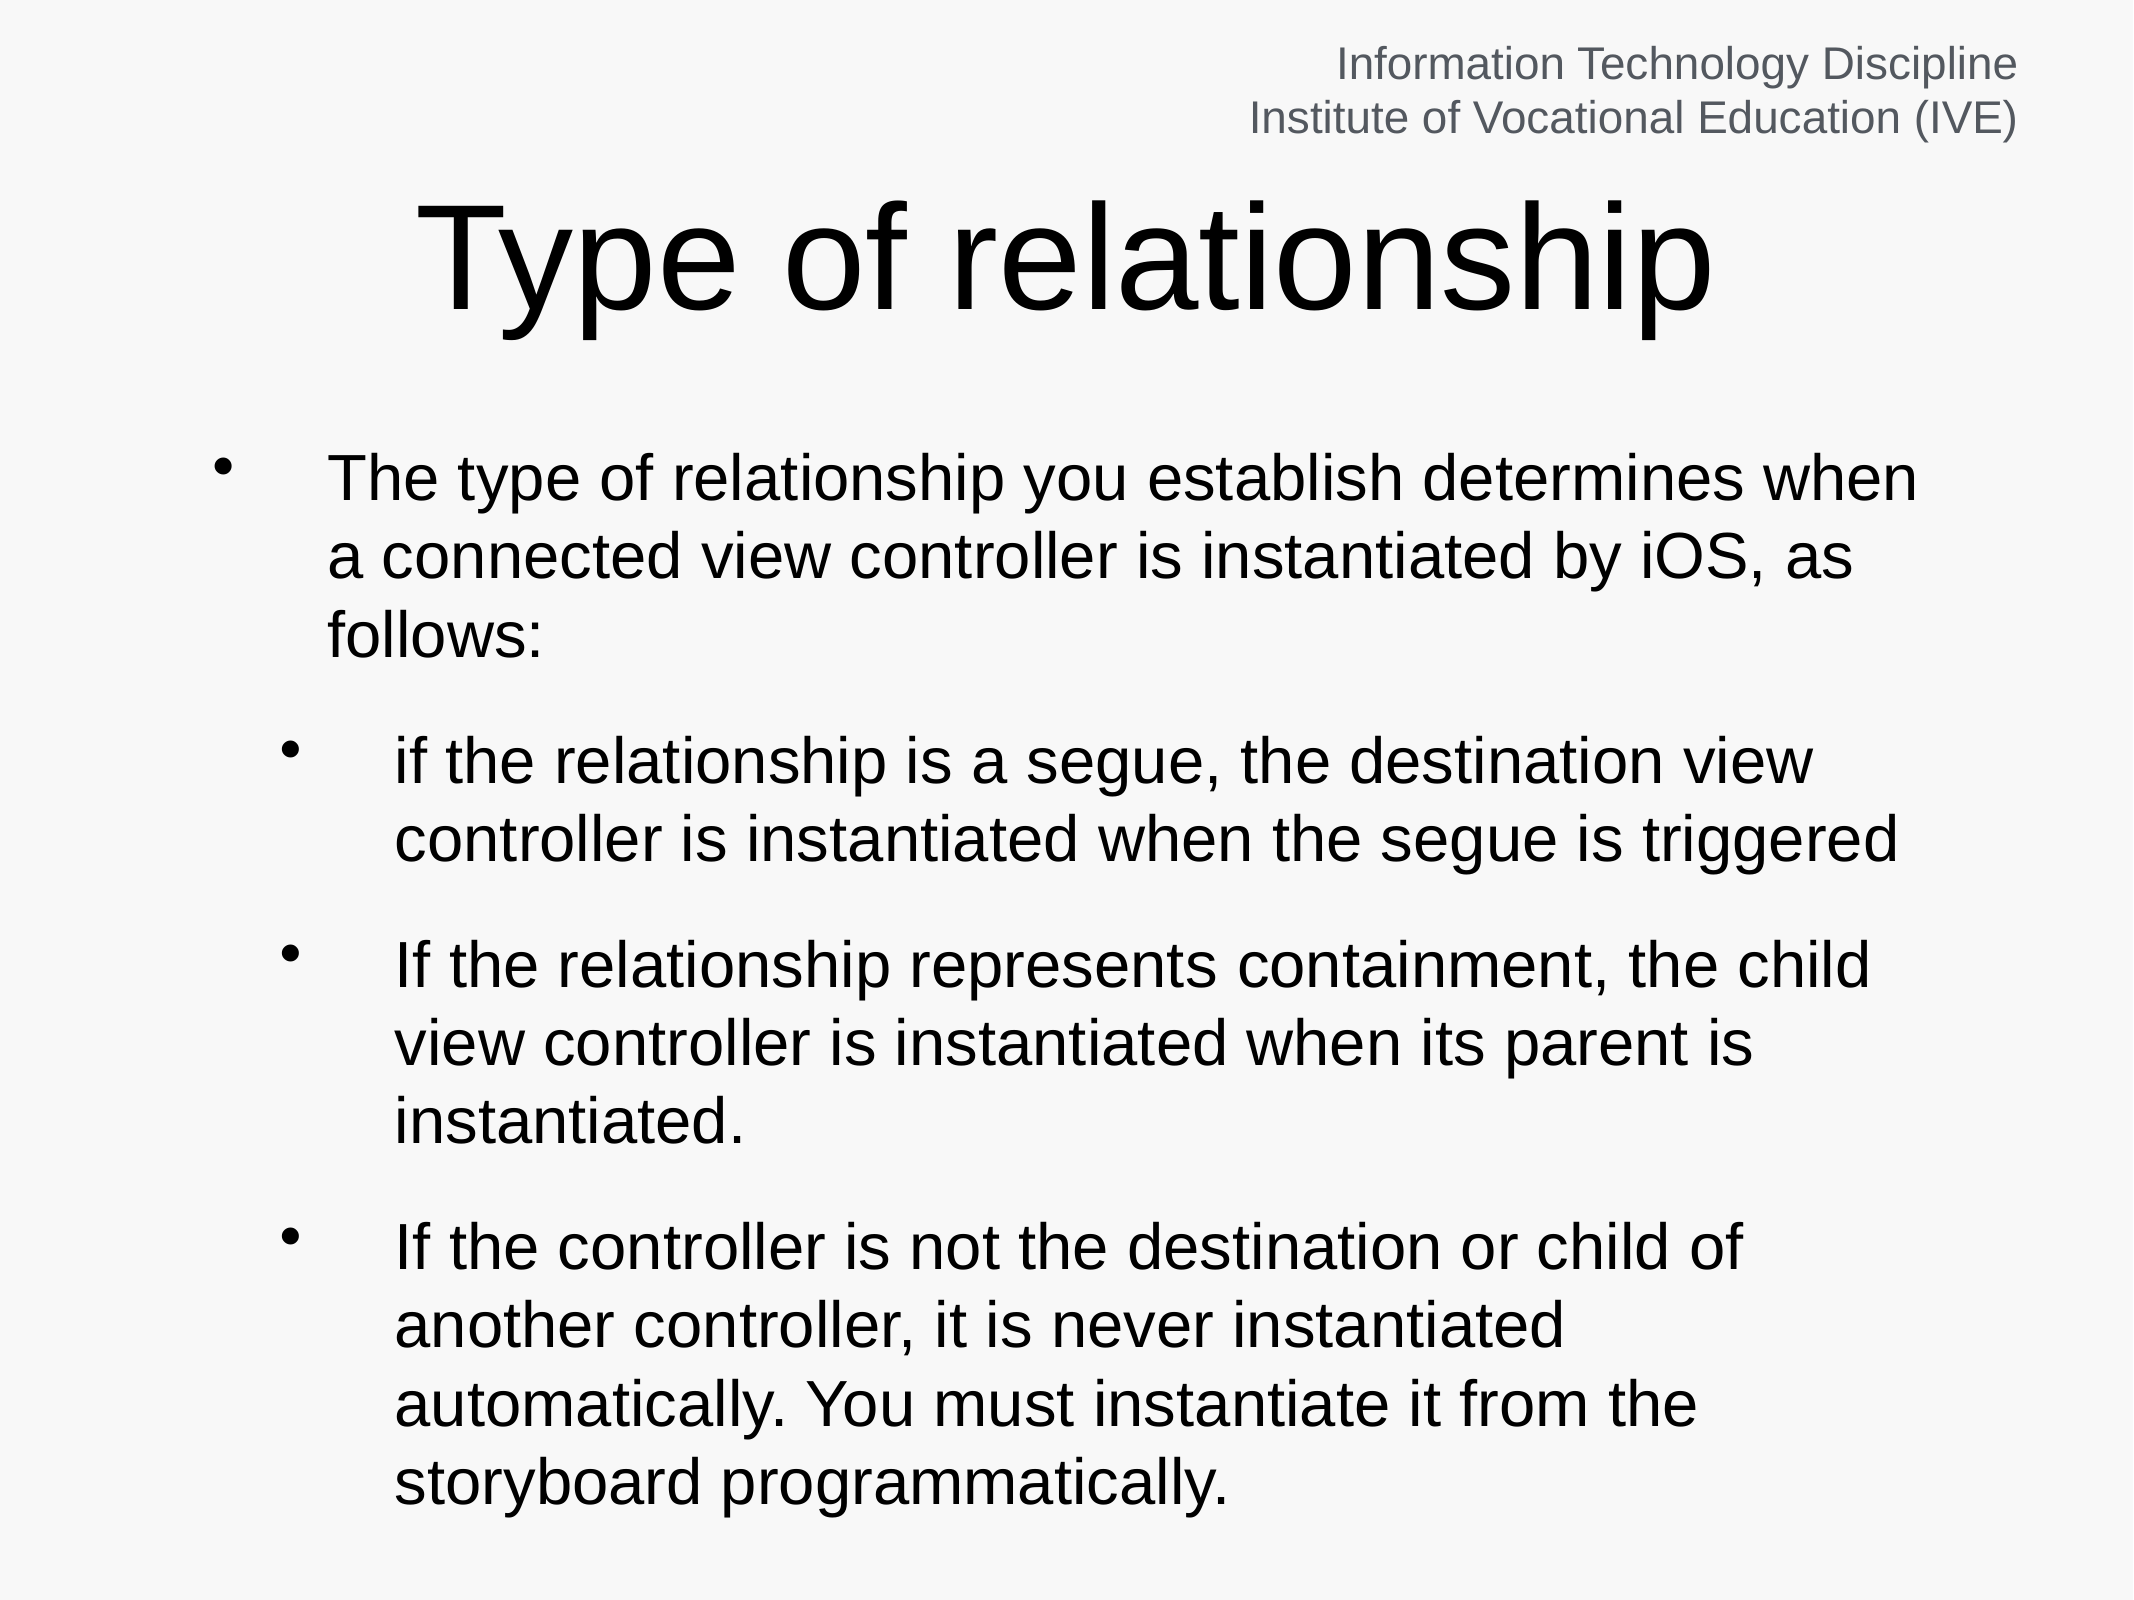

# Type of relationship
The type of relationship you establish determines when a connected view controller is instantiated by iOS, as follows:
if the relationship is a segue, the destination view controller is instantiated when the segue is triggered
If the relationship represents containment, the child view controller is instantiated when its parent is instantiated.
If the controller is not the destination or child of another controller, it is never instantiated automatically. You must instantiate it from the storyboard programmatically.